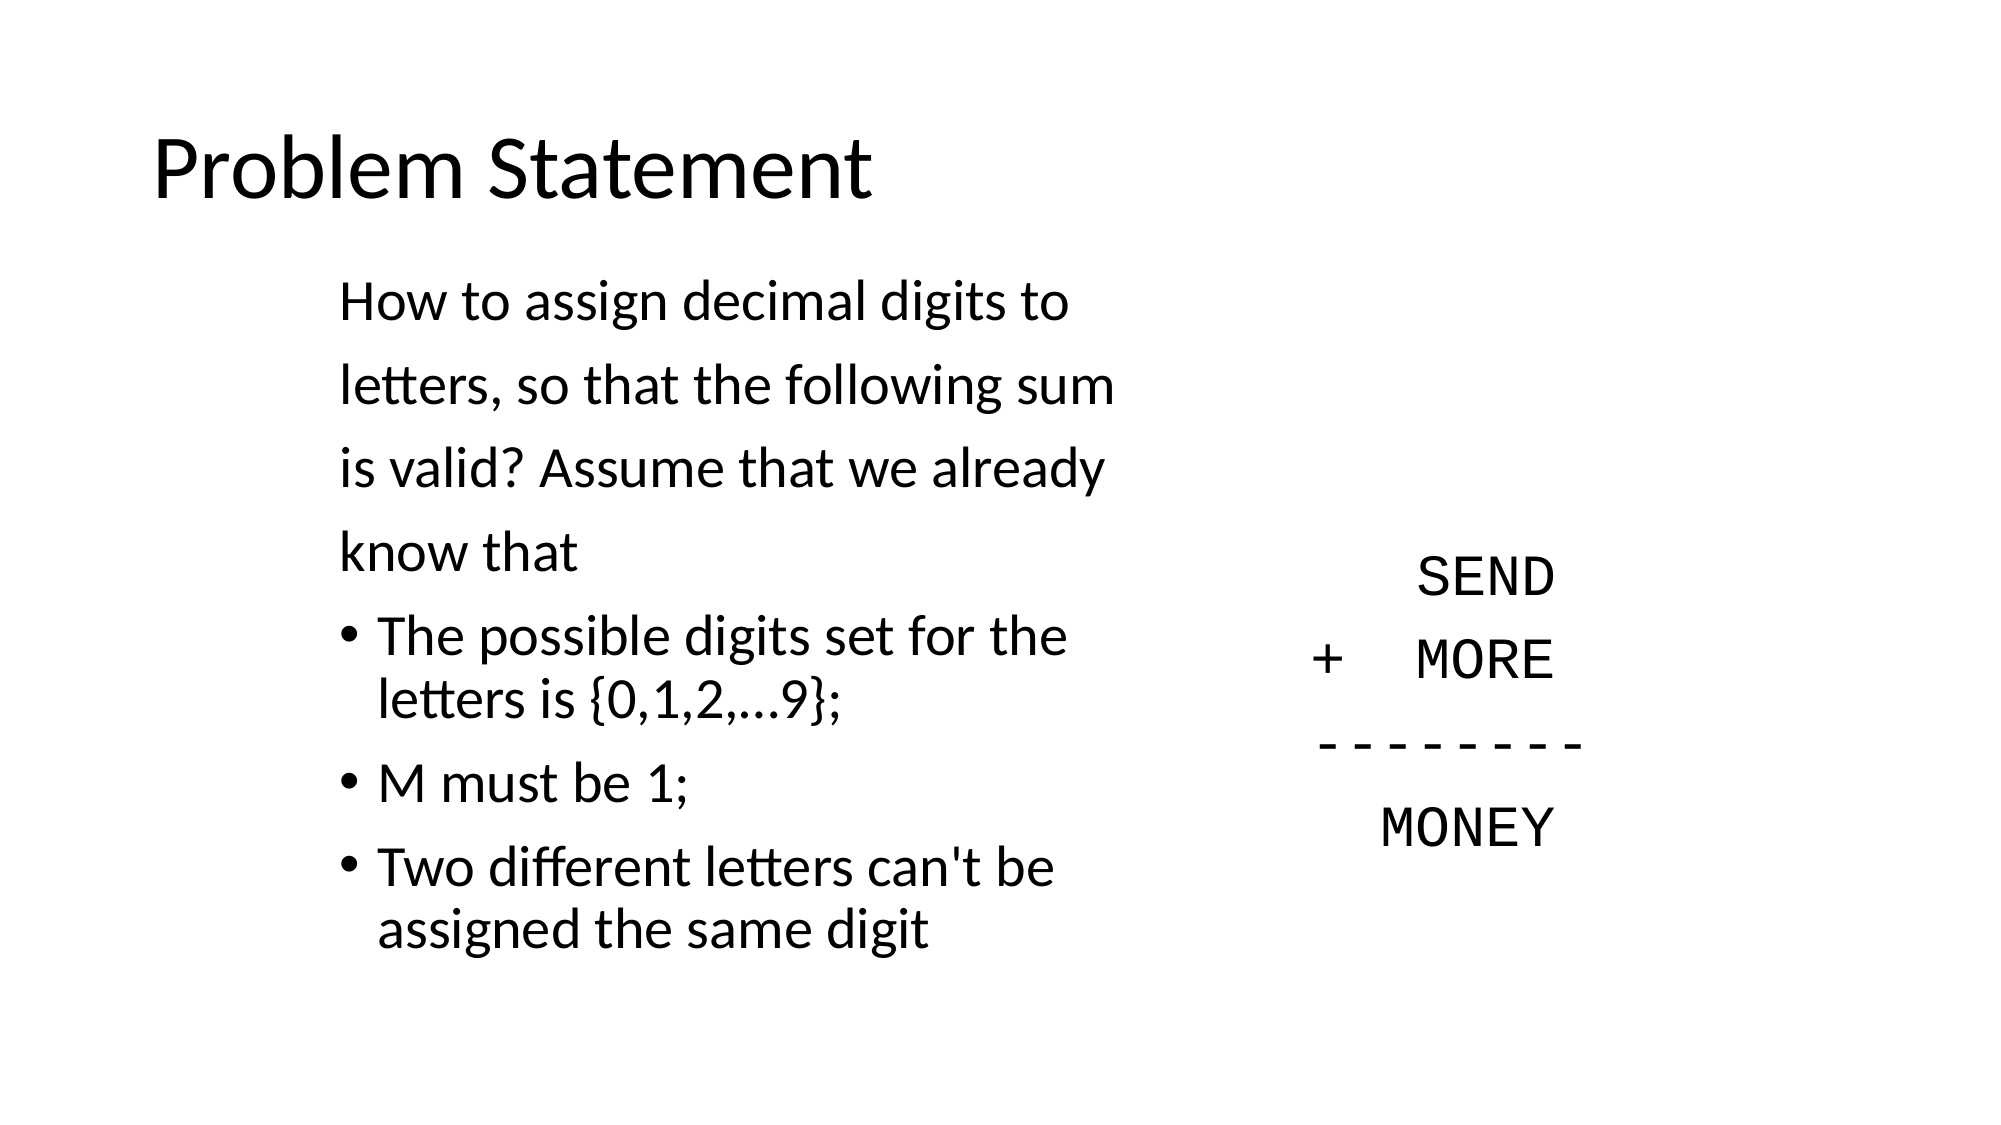

# Problem Statement
How to assign decimal digits to
letters, so that the following sum
is valid? Assume that we already
know that
The possible digits set for the letters is {0,1,2,…9};
M must be 1;
Two different letters can't be assigned the same digit

        SEND
+  MORE
--------
  MONEY